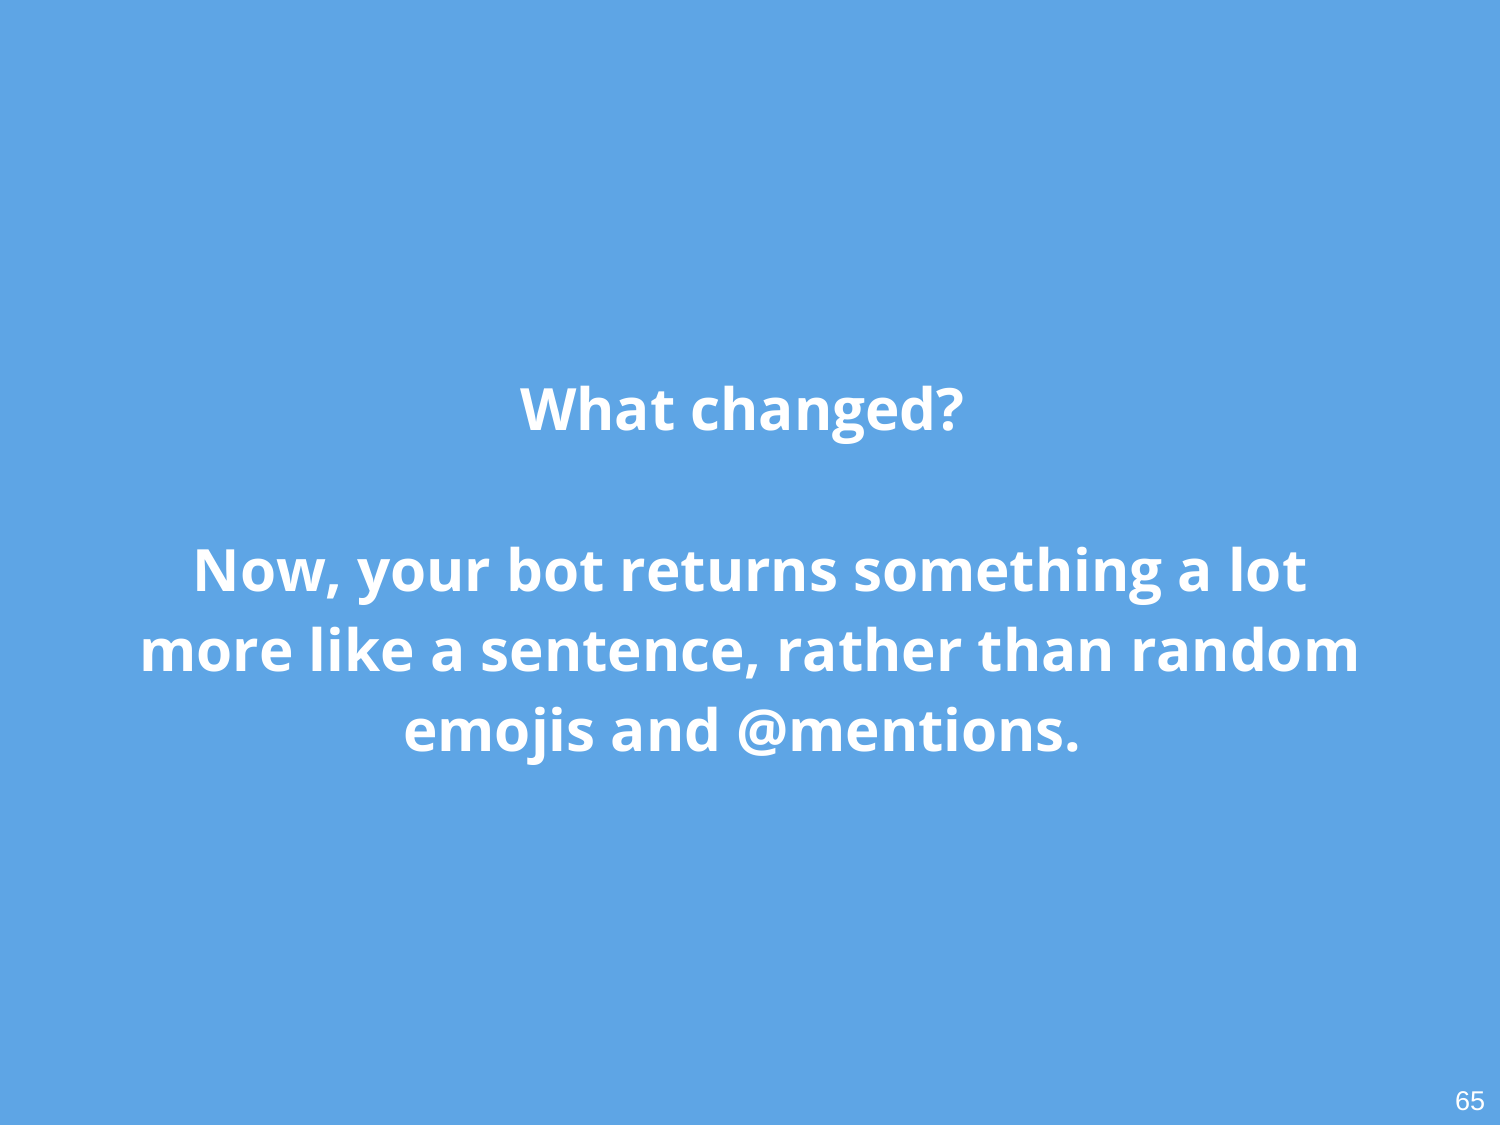

# What changed?

Now, your bot returns something a lot more like a sentence, rather than random emojis and @mentions.